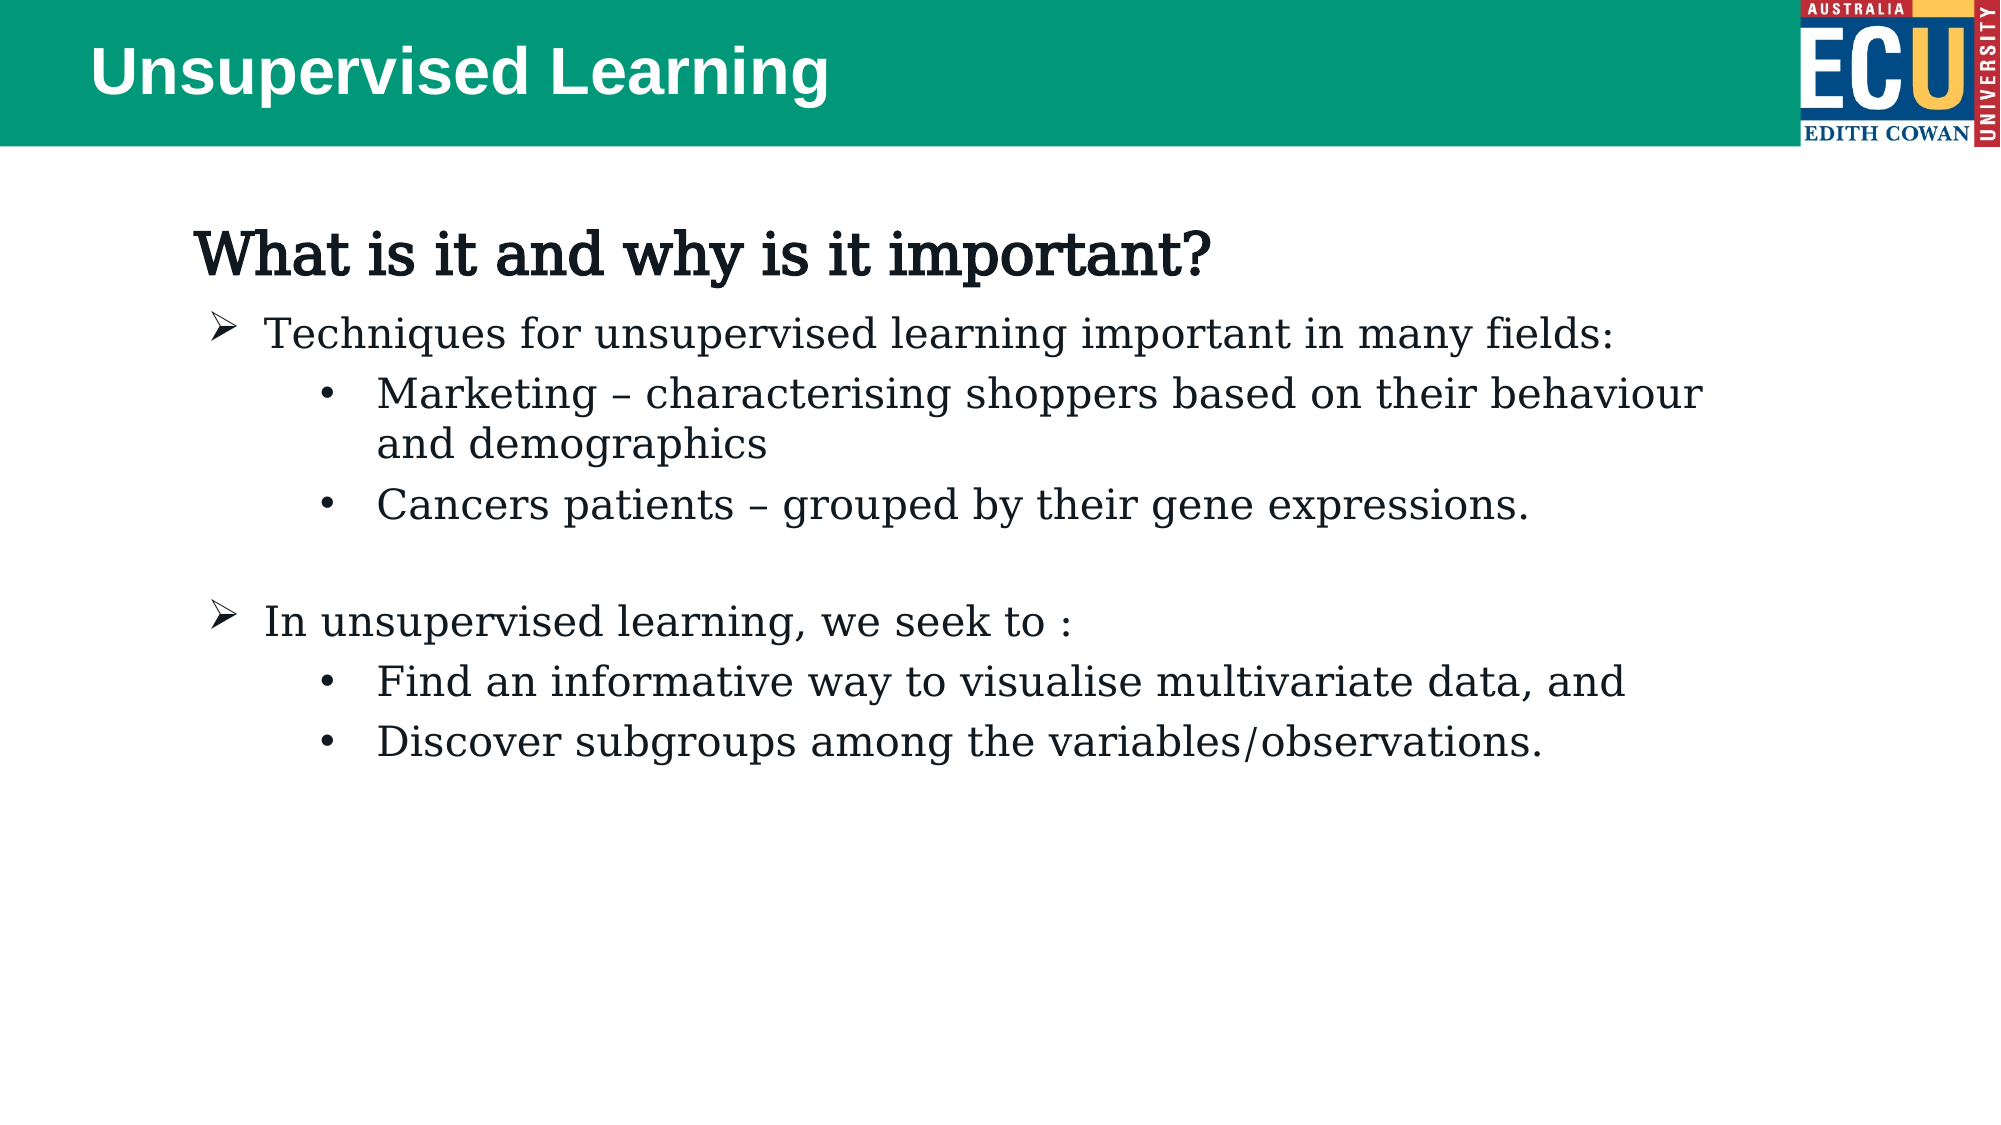

# Unsupervised Learning
What is it and why is it important?
Techniques for unsupervised learning important in many fields:
Marketing – characterising shoppers based on their behaviour and demographics
Cancers patients – grouped by their gene expressions.

In unsupervised learning, we seek to :
Find an informative way to visualise multivariate data, and
Discover subgroups among the variables/observations.